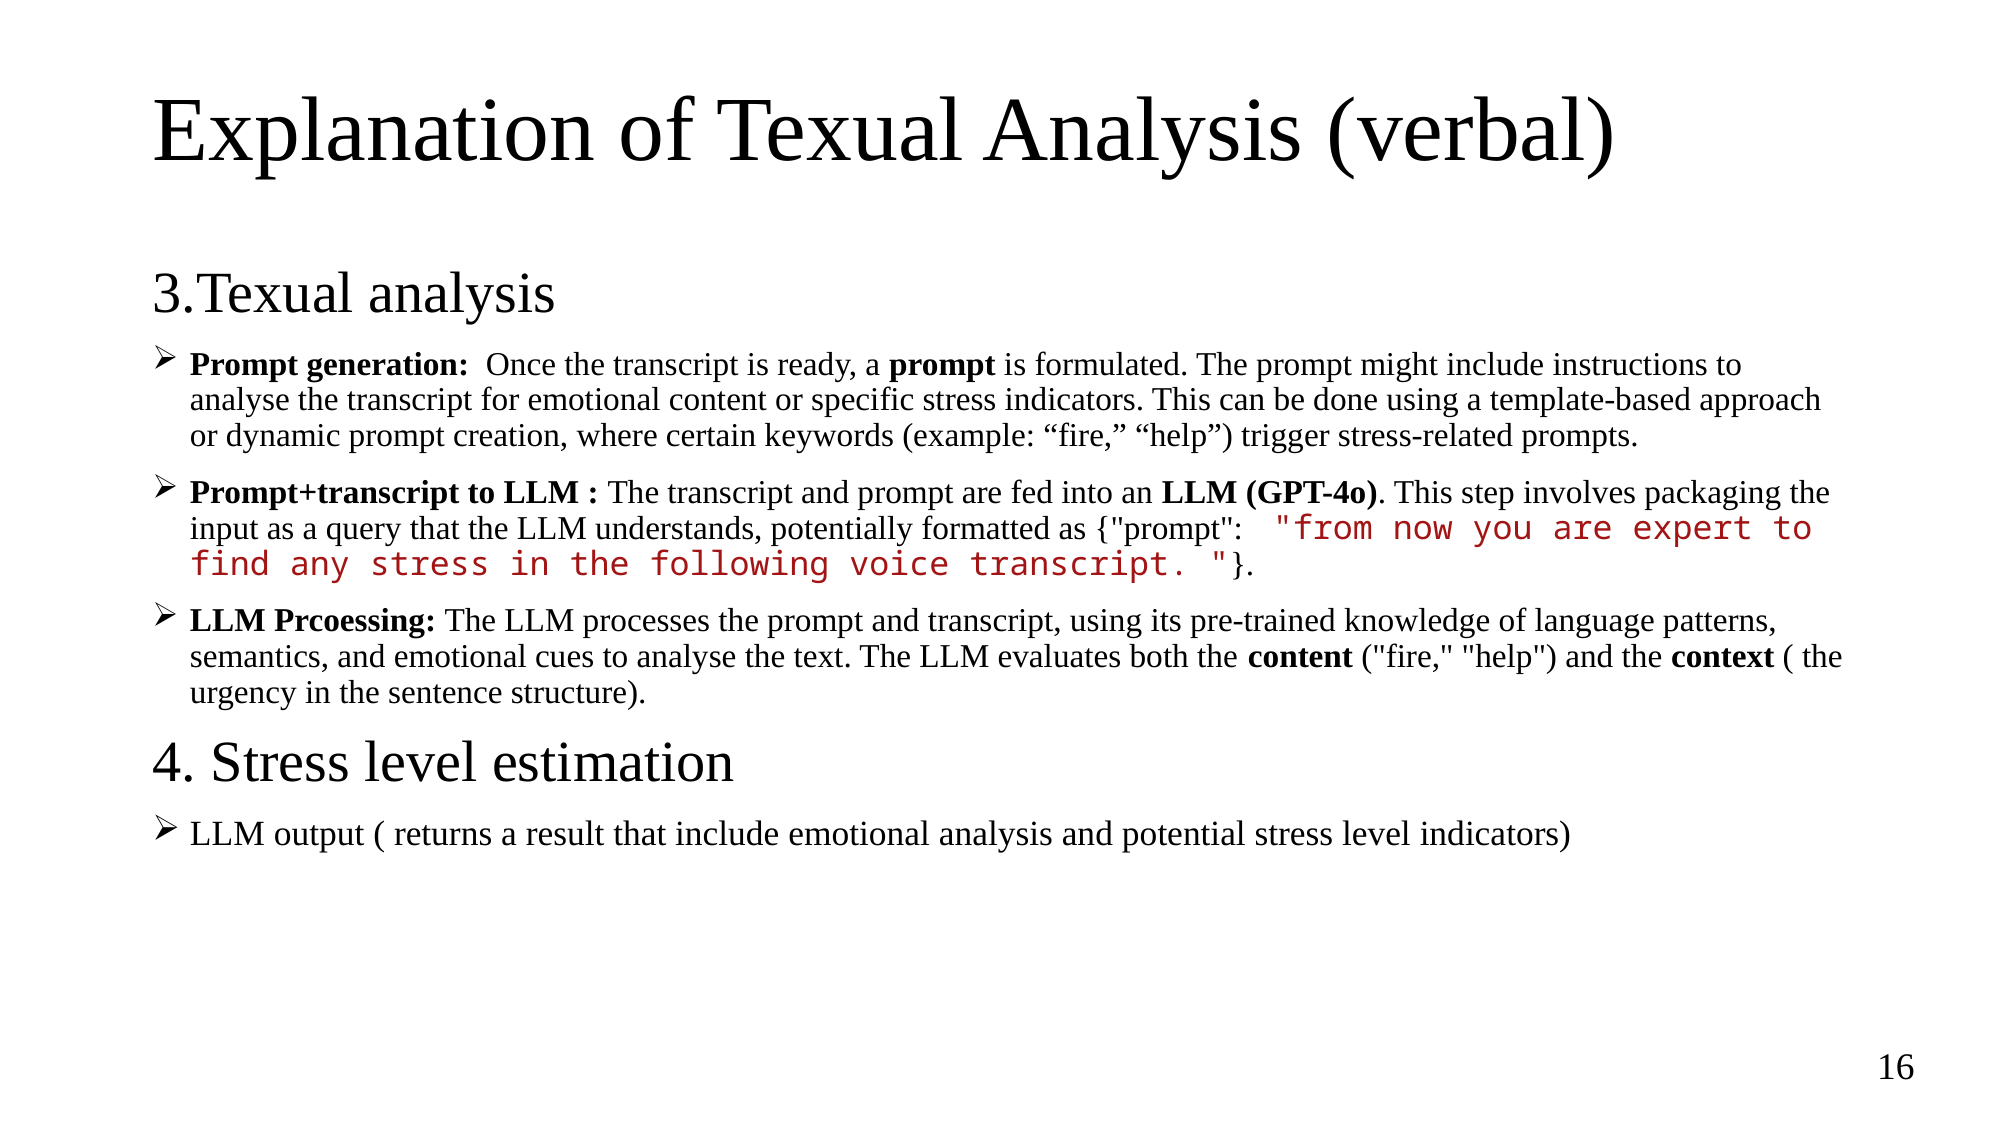

# Explanation of Texual Analysis (verbal)
3.Texual analysis
Prompt generation:  Once the transcript is ready, a prompt is formulated. The prompt might include instructions to analyse the transcript for emotional content or specific stress indicators. This can be done using a template-based approach or dynamic prompt creation, where certain keywords (example: “fire,” “help”) trigger stress-related prompts.
Prompt+transcript to LLM : The transcript and prompt are fed into an LLM (GPT-4o). This step involves packaging the input as a query that the LLM understands, potentially formatted as {"prompt":  "from now you are expert to find any stress in the following voice transcript. "}.
LLM Prcoessing: The LLM processes the prompt and transcript, using its pre-trained knowledge of language patterns, semantics, and emotional cues to analyse the text. The LLM evaluates both the content ("fire," "help") and the context ( the urgency in the sentence structure).
4. Stress level estimation
LLM output ( returns a result that include emotional analysis and potential stress level indicators)
16